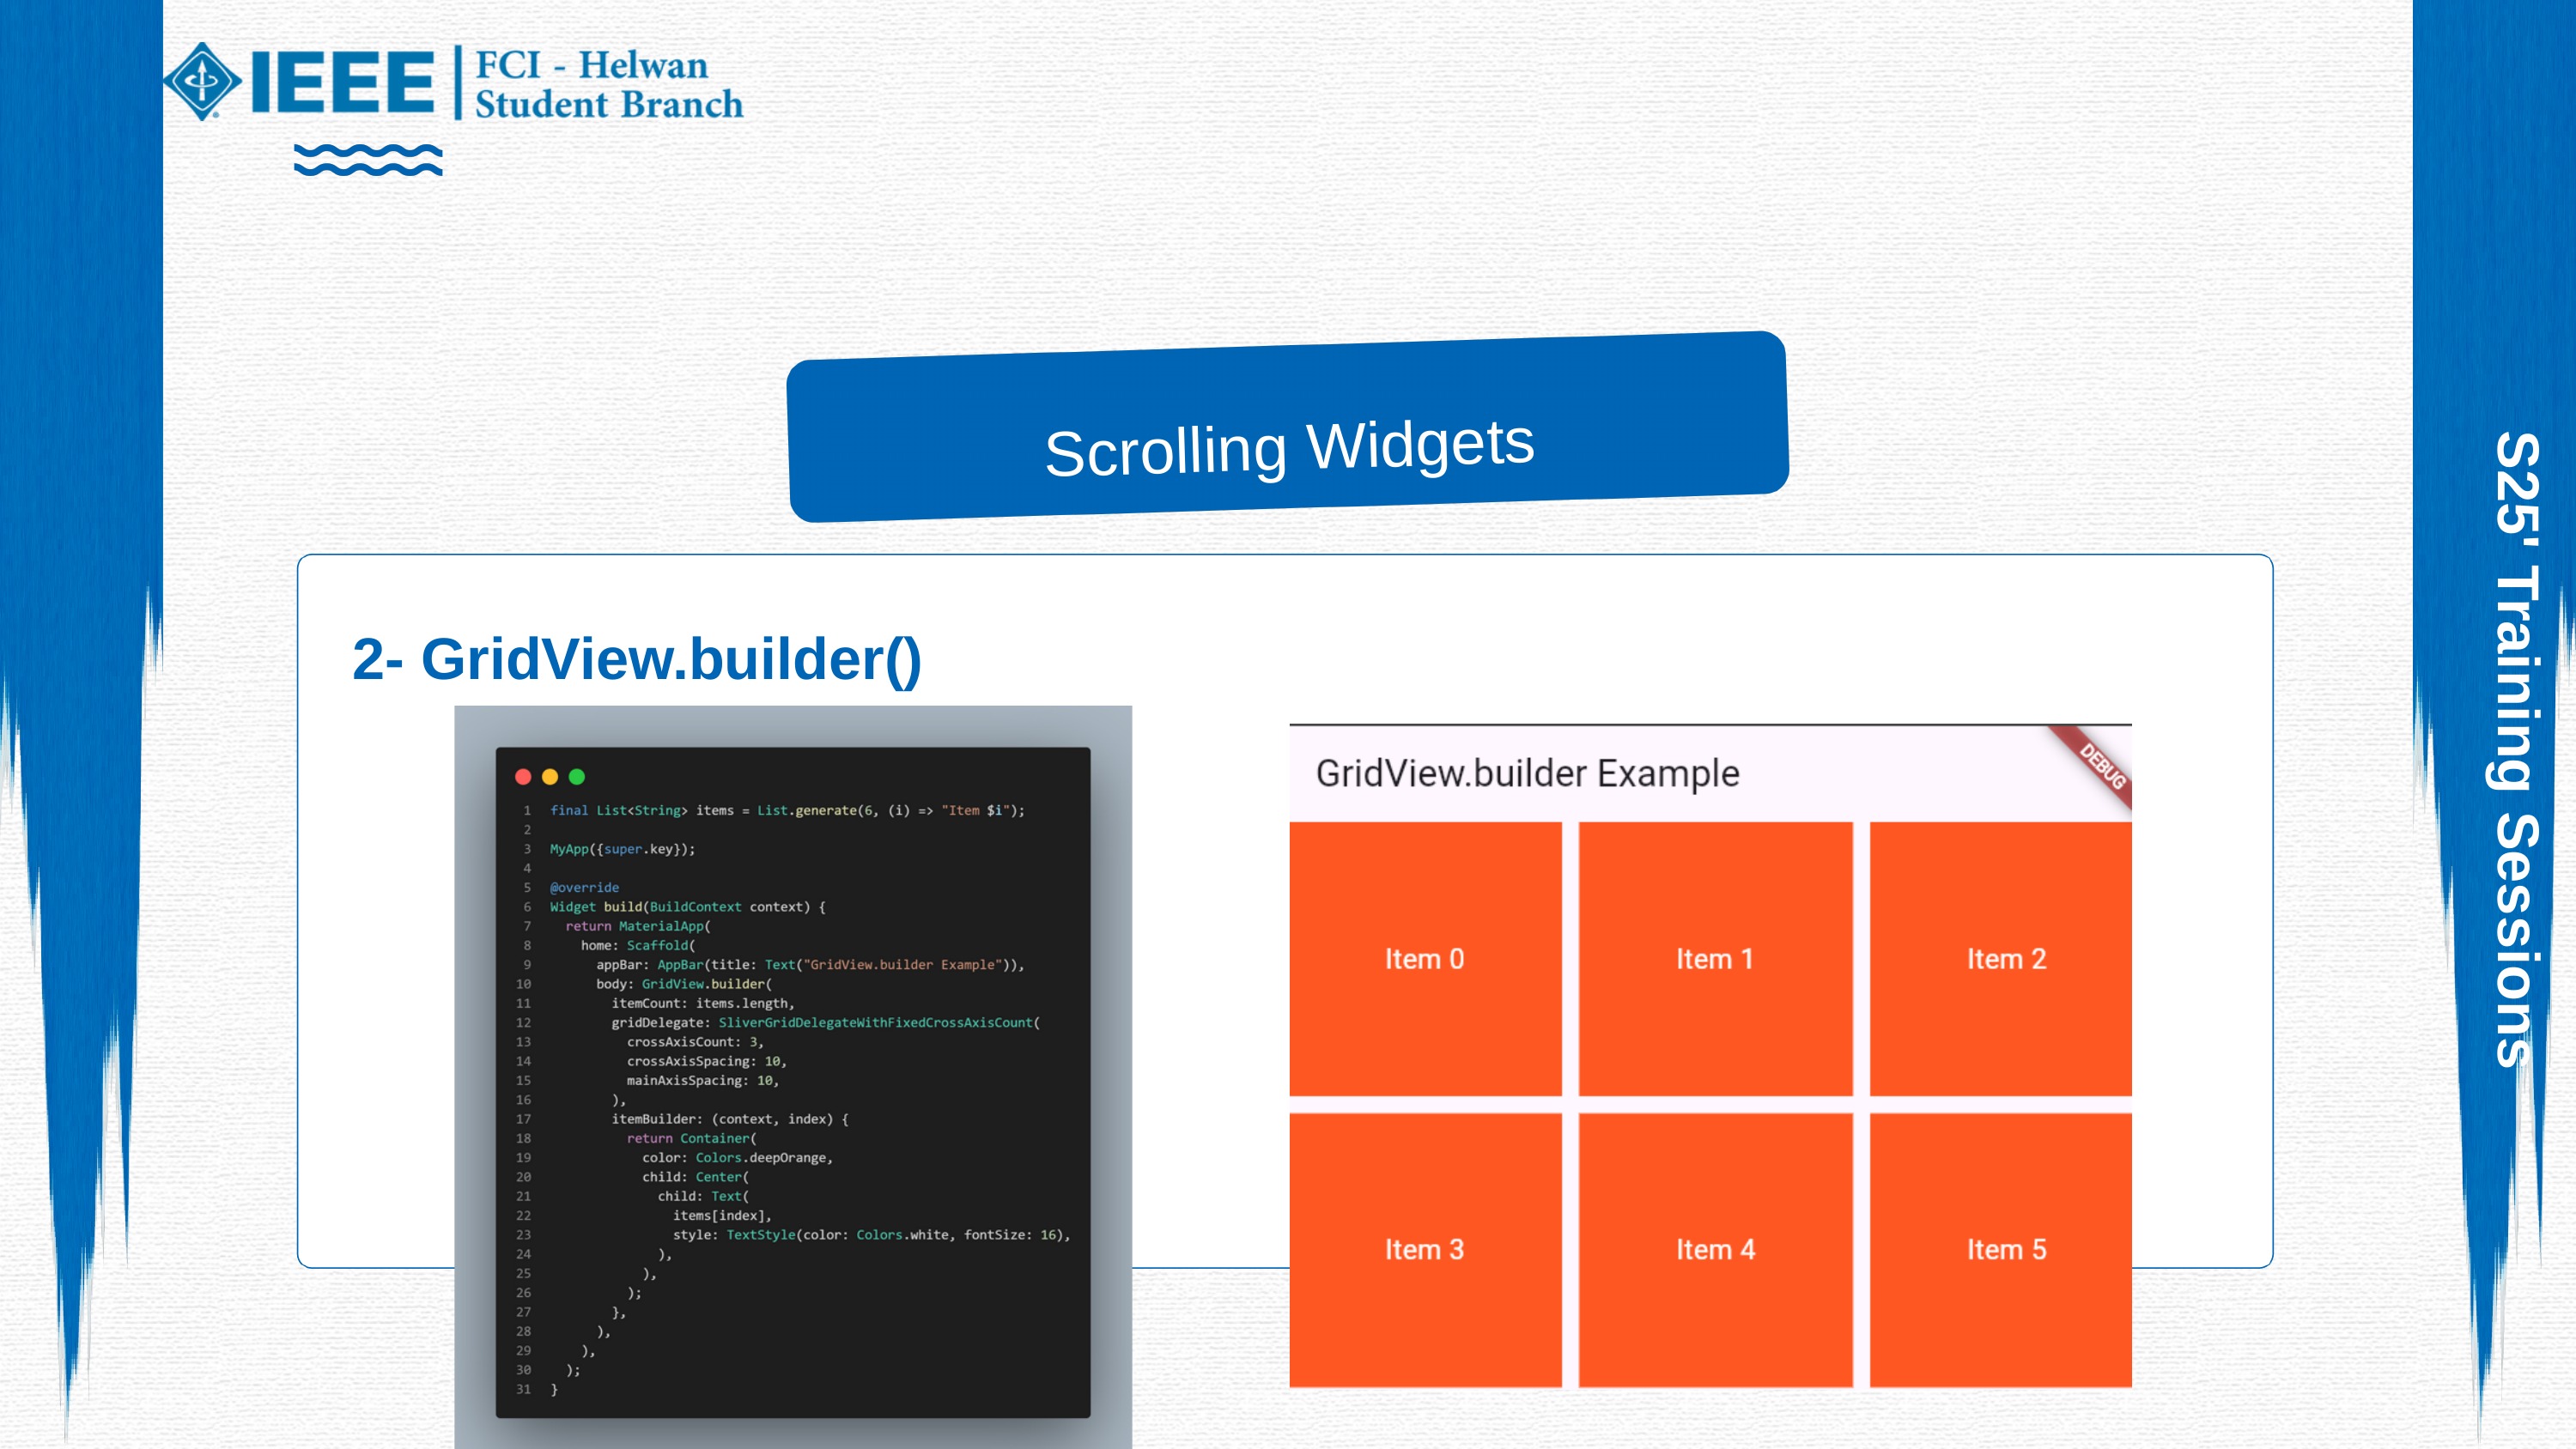

Scrolling Widgets

2- GridView.builder()

S25' Training Sessions